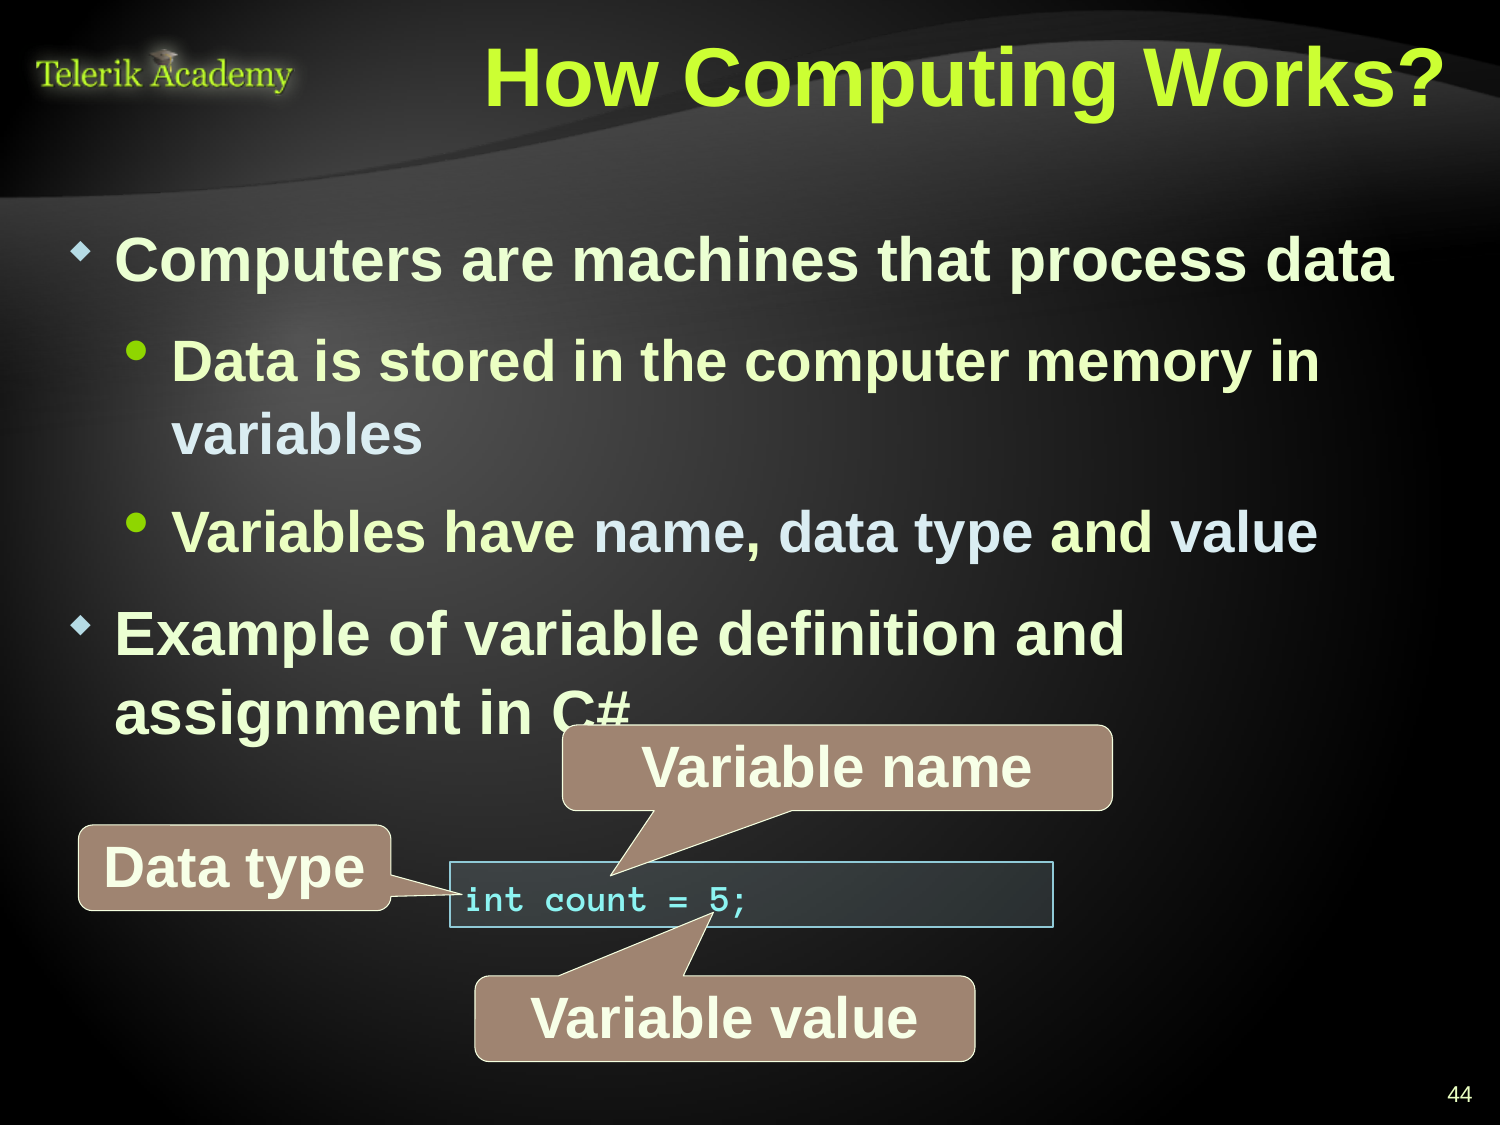

# How Computing Works?
Computers are machines that process data
Data is stored in the computer memory in variables
Variables have name, data type and value
Example of variable definition and assignment in C#
Variable name
Data type
int count = 5;
Variable value
44